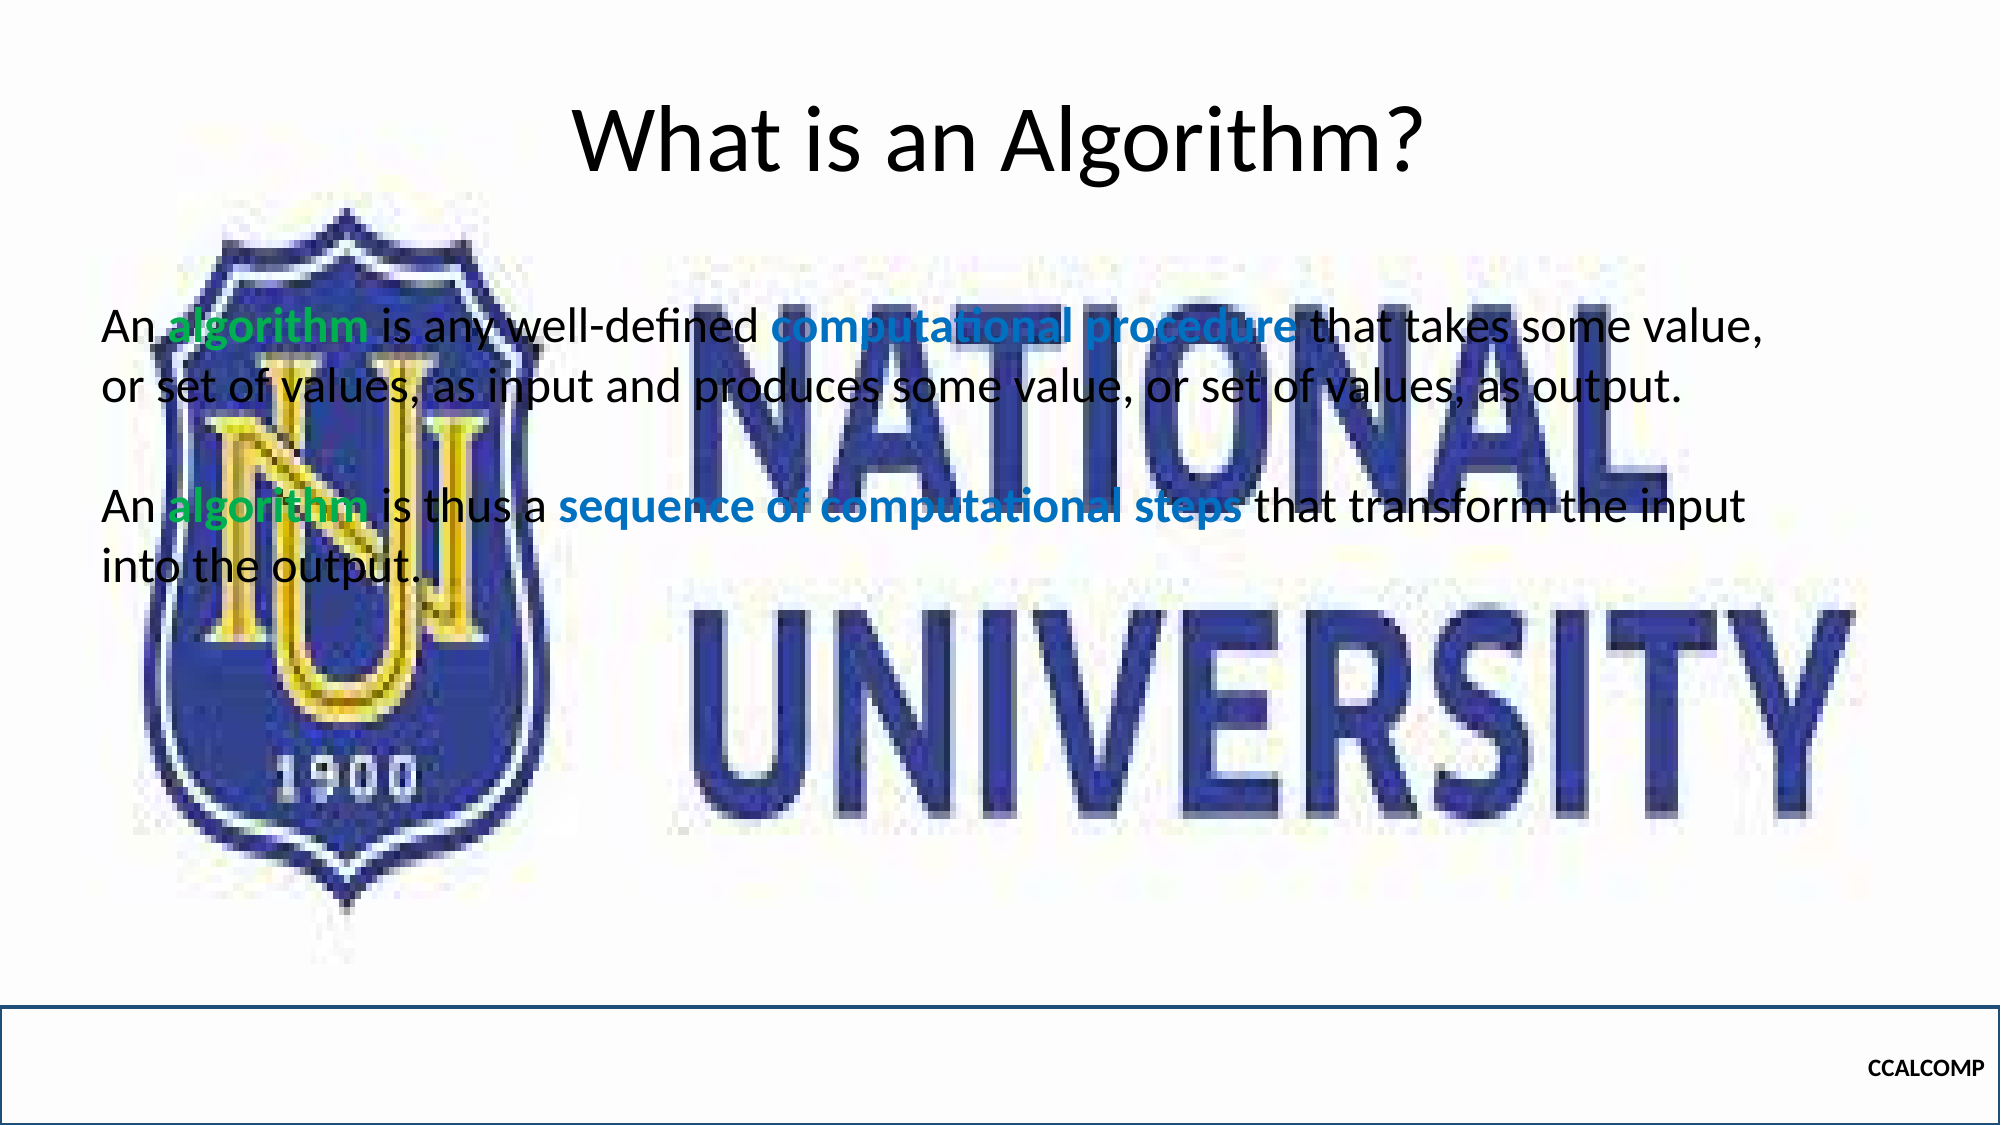

# What is an Algorithm?
An algorithm is any well-defined computational procedure that takes some value, or set of values, as input and produces some value, or set of values, as output.

An algorithm is thus a sequence of computational steps that transform the input into the output.
CCALCOMP